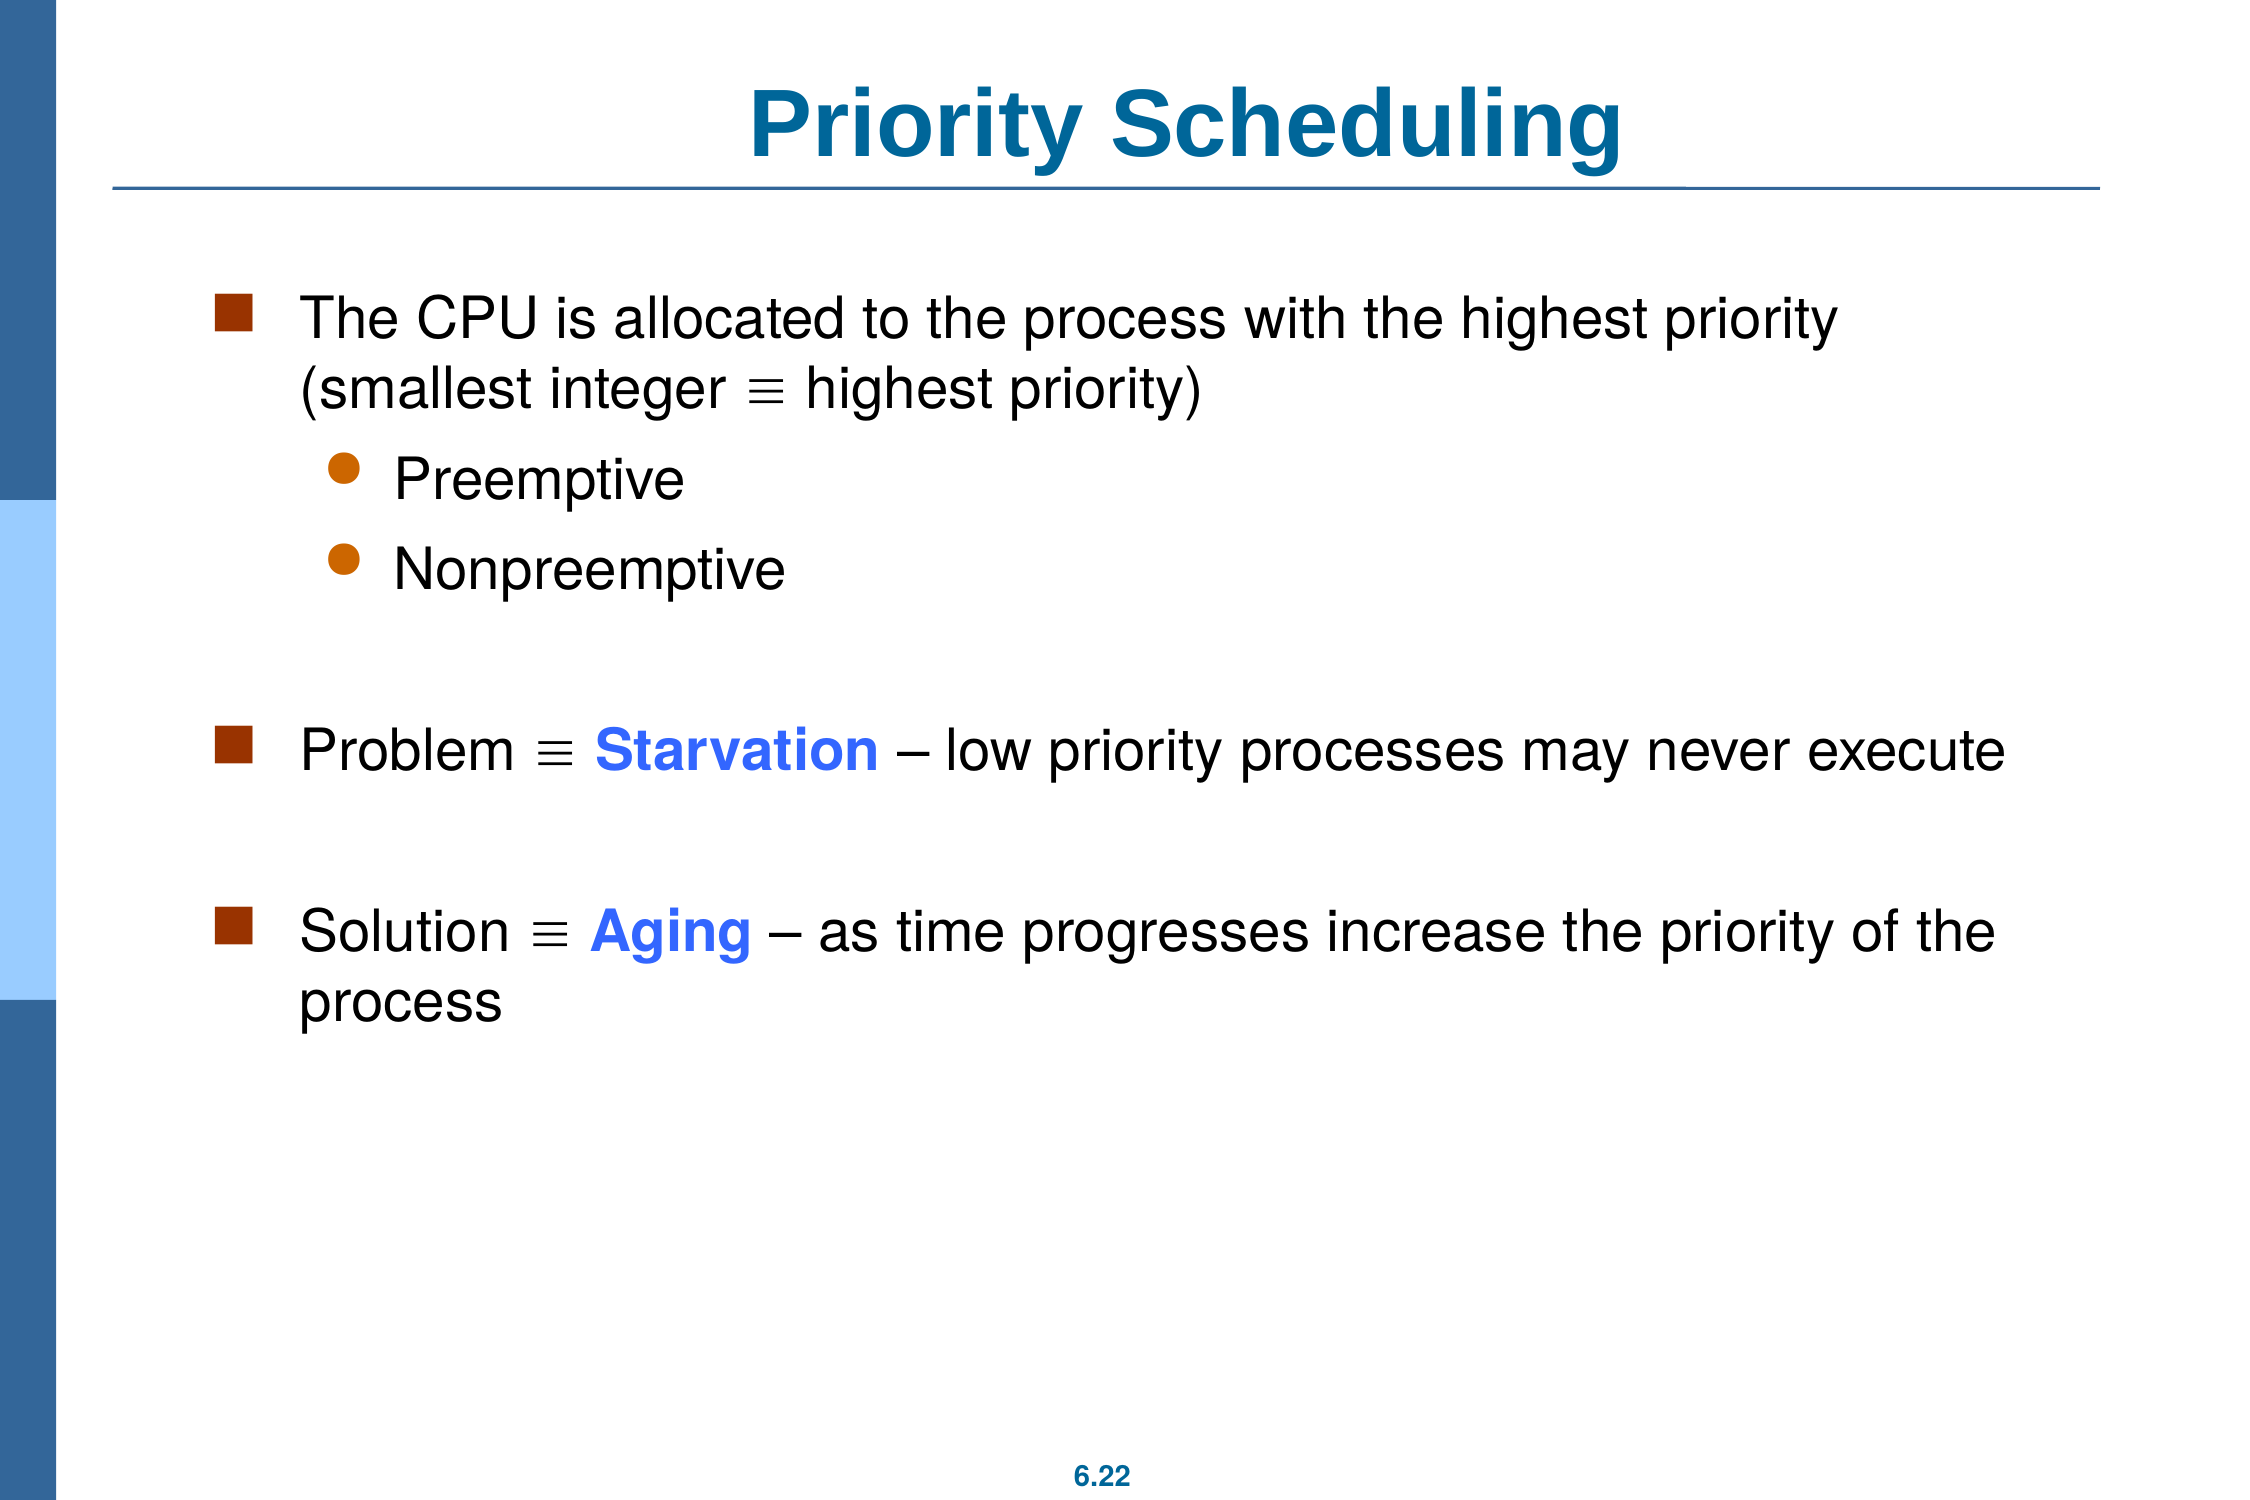

# Priority Scheduling
The CPU is allocated to the process with the highest priority (smallest integer ≡ highest priority)
Preemptive
Nonpreemptive

Problem ≡ Starvation – low priority processes may never execute

Solution ≡ Aging – as time progresses increase the priority of the process